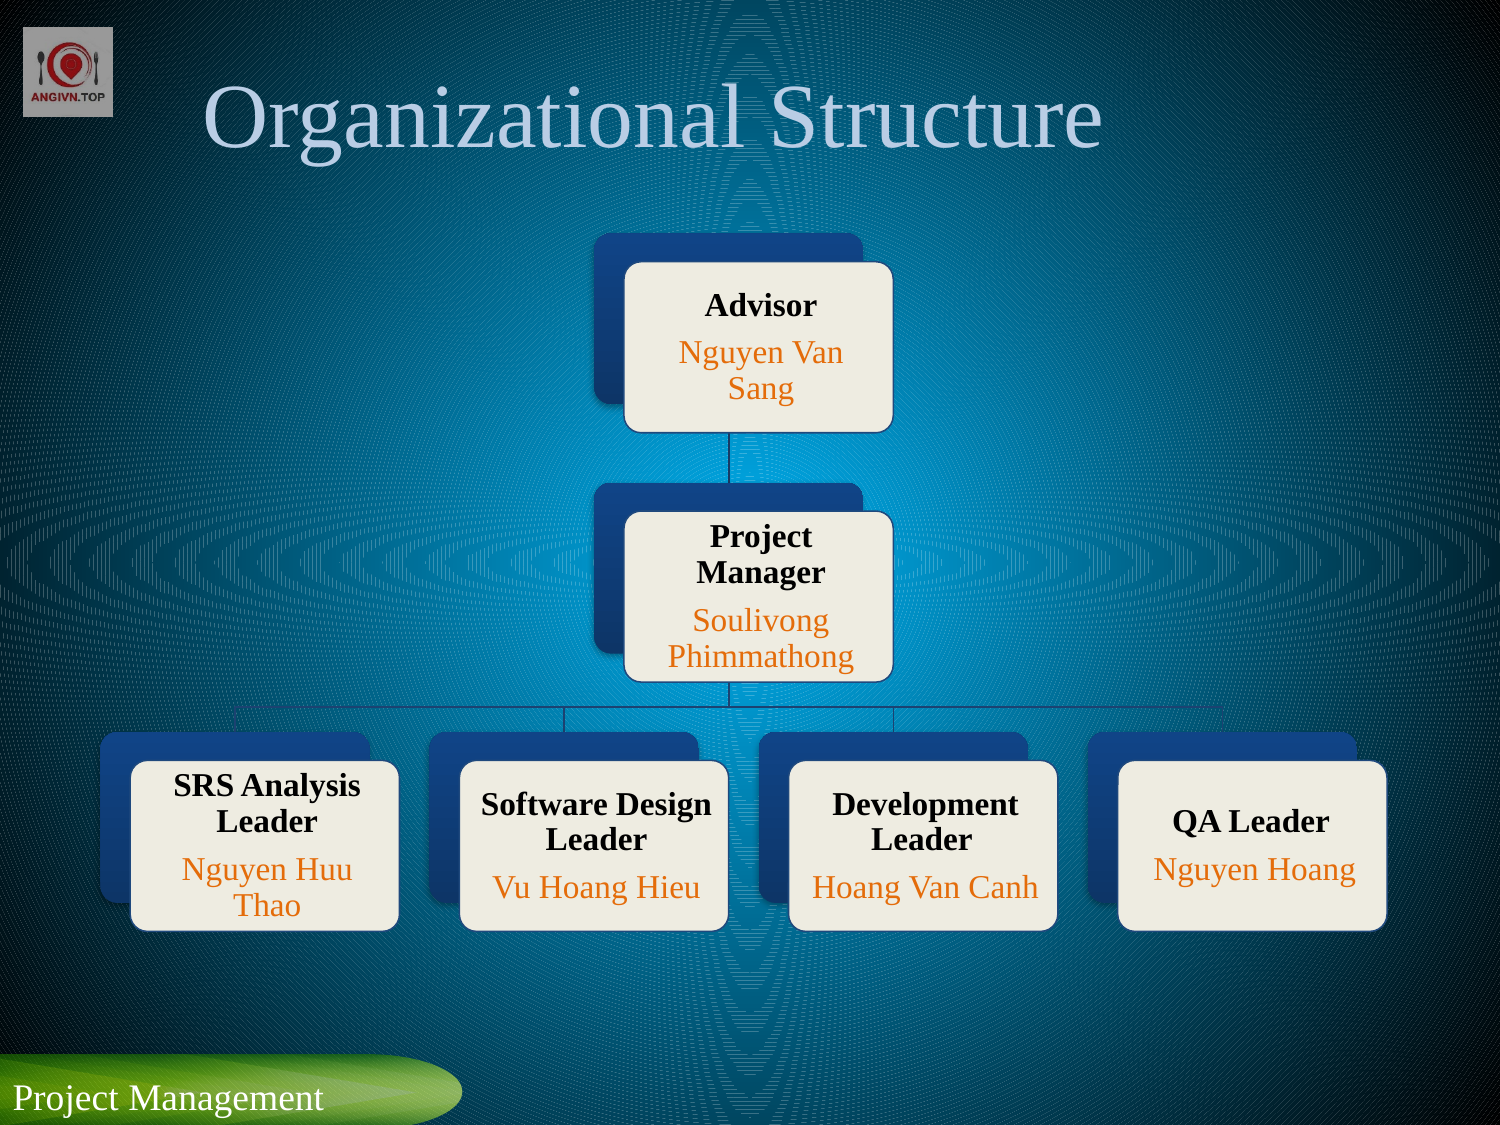

# Organizational Structure
Advisor
Nguyen Van Sang
Project Manager
Soulivong Phimmathong
SRS Analysis Leader
Nguyen Huu Thao
Software Design Leader
Vu Hoang Hieu
Development Leader
Hoang Van Canh
QA Leader
Nguyen Hoang
Project Management